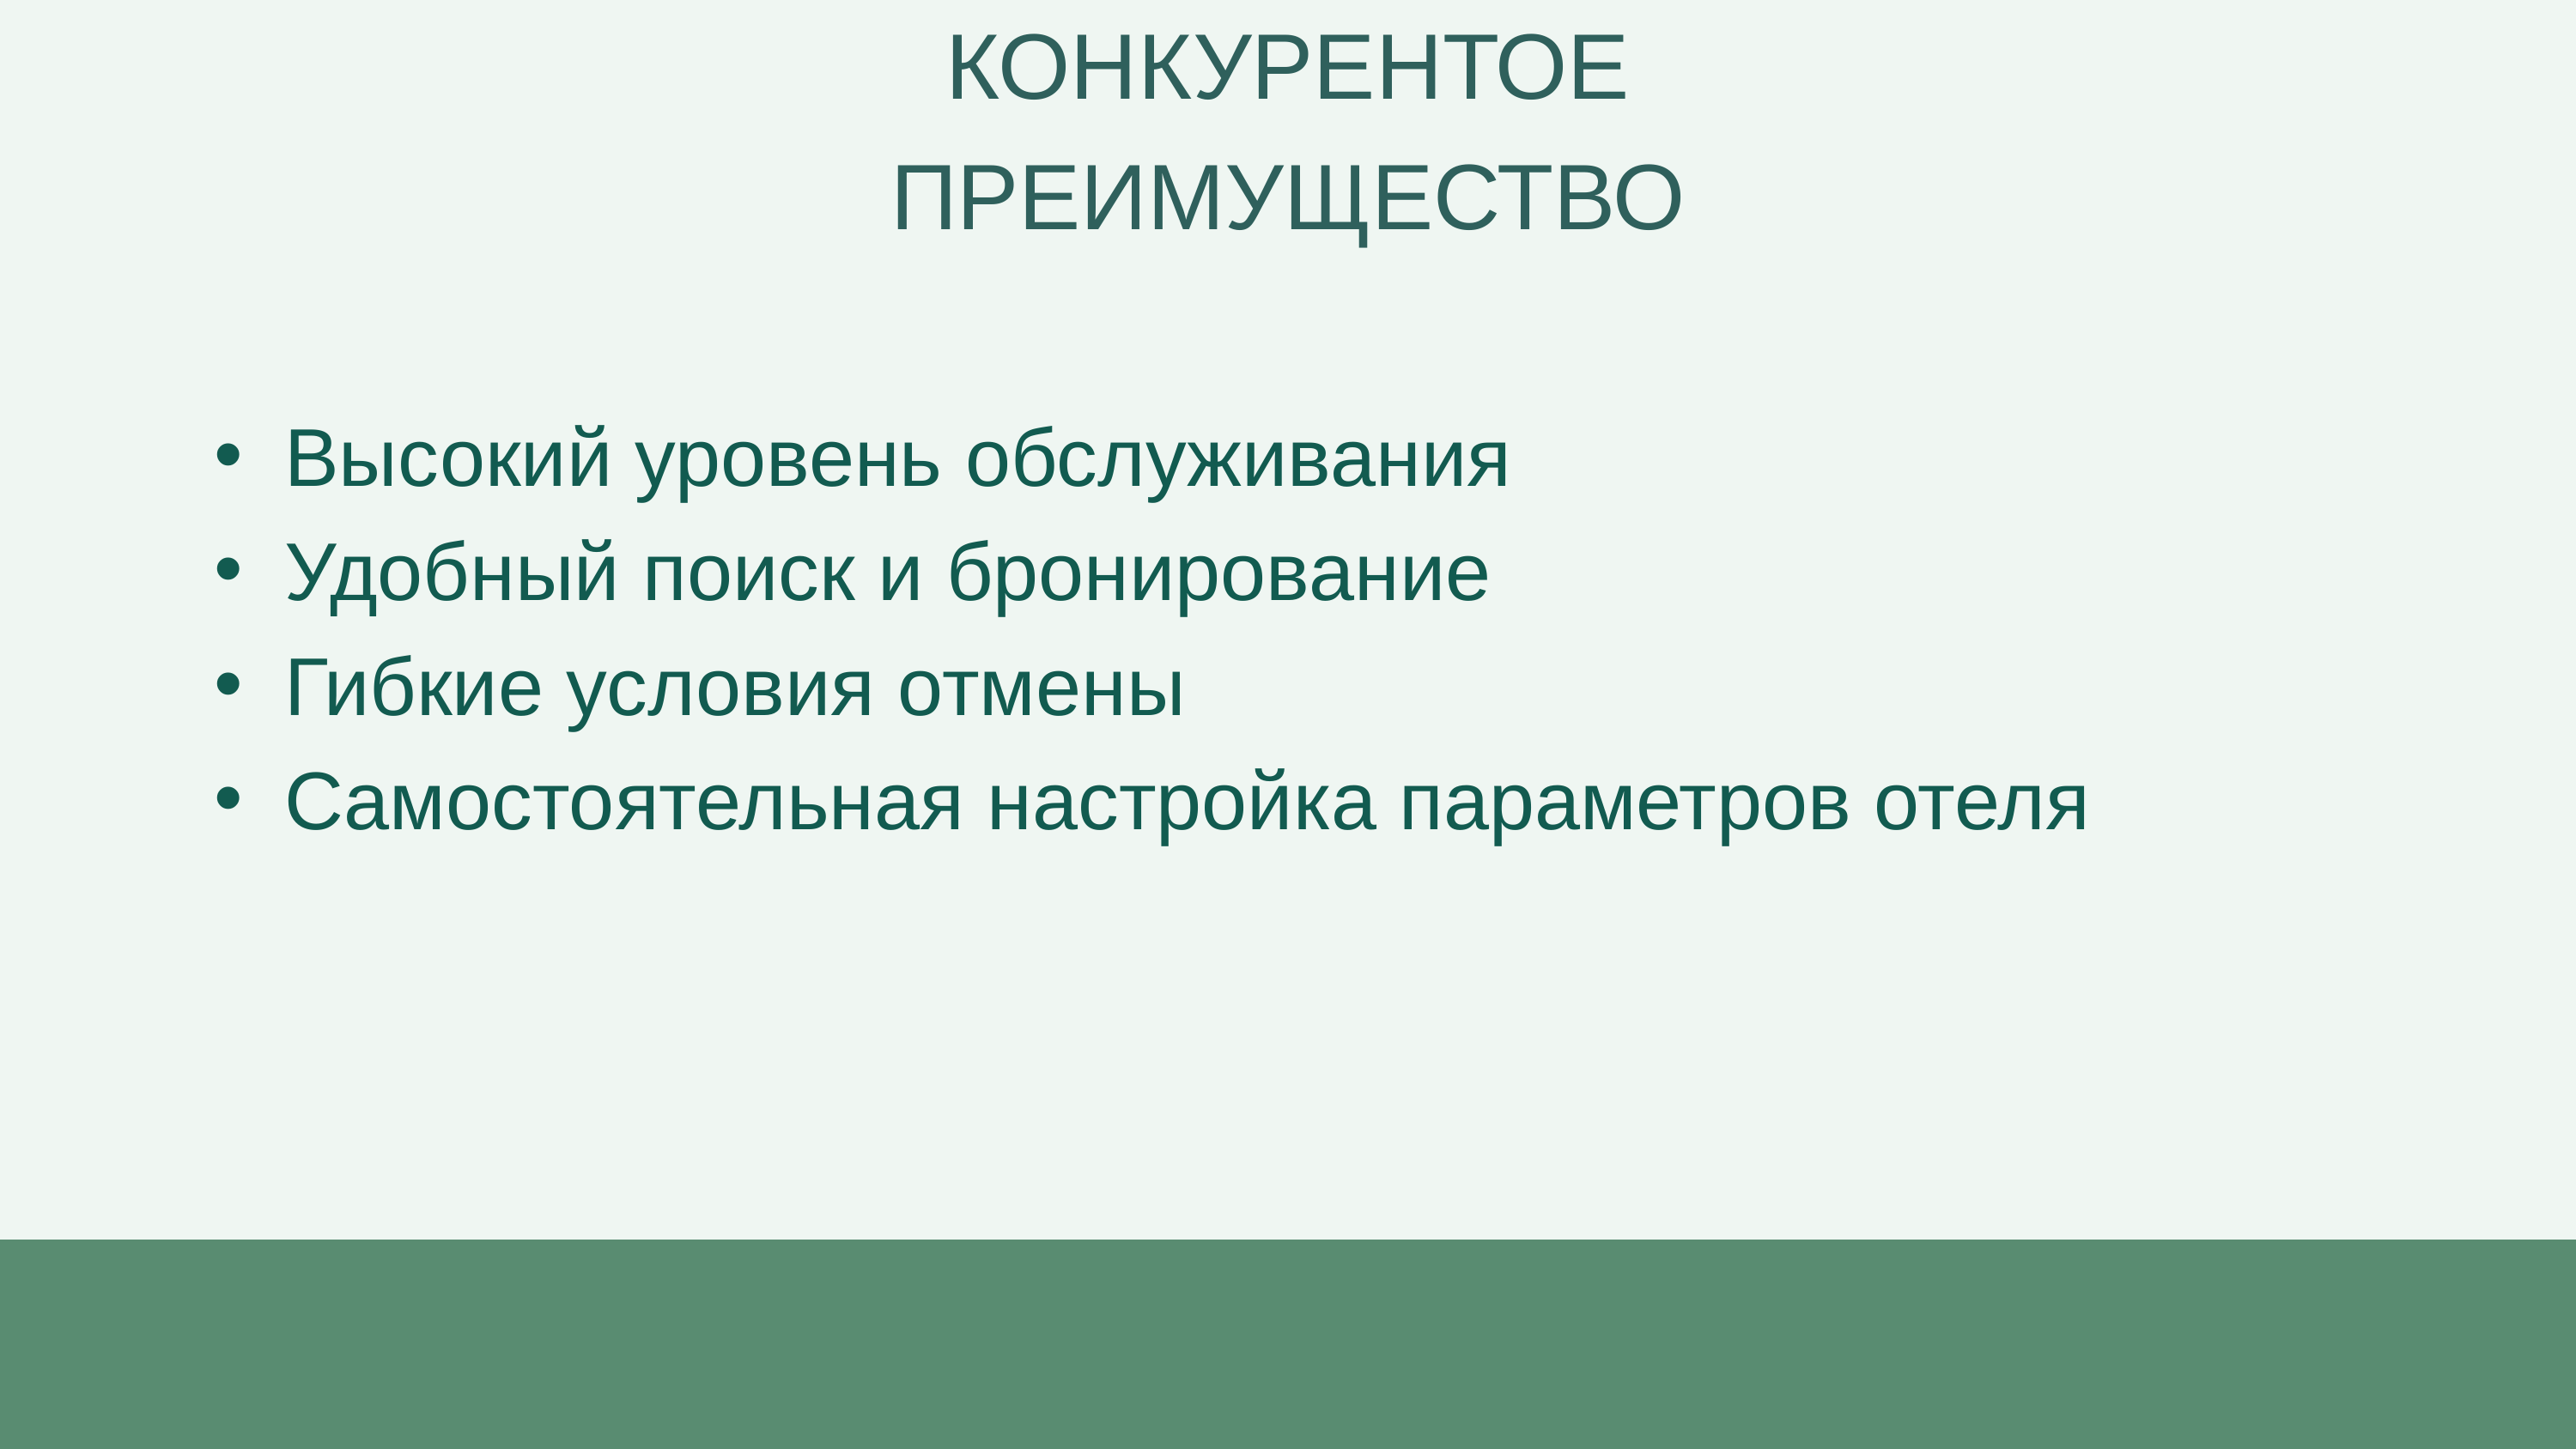

КОНКУРЕНТОЕ
ПРЕИМУЩЕСТВО
Высокий уровень обслуживания
Удобный поиск и бронирование
Гибкие условия отмены
Самостоятельная настройка параметров отеля